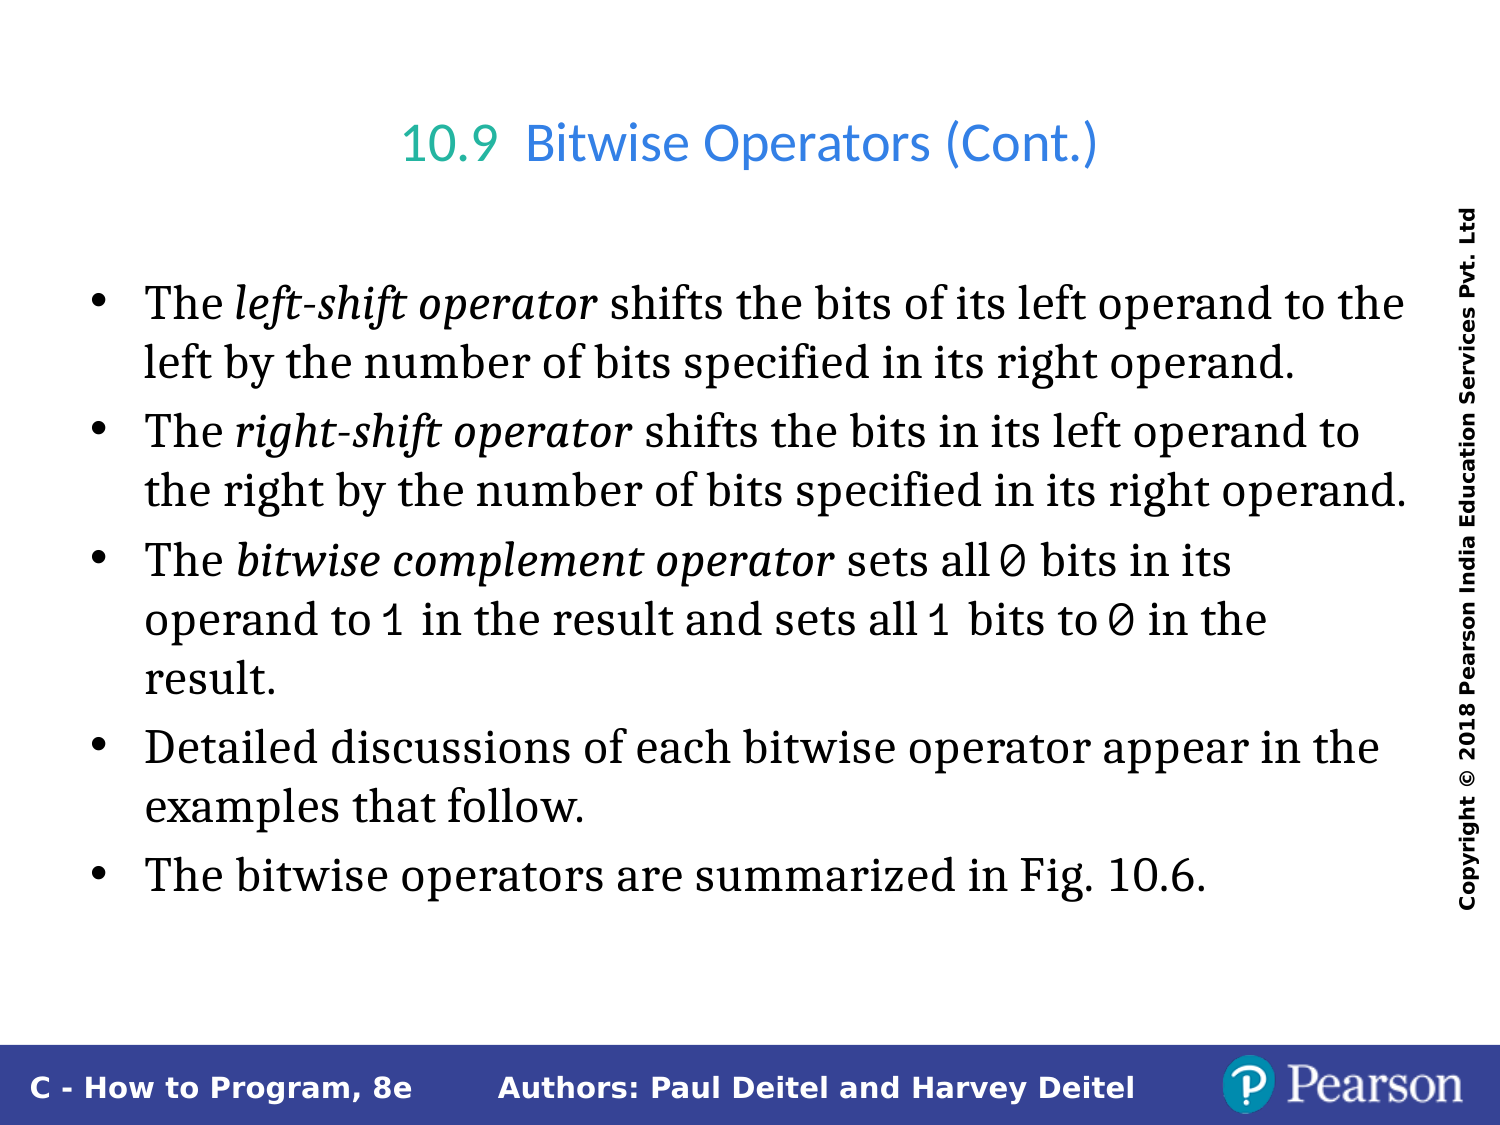

# 10.9  Bitwise Operators (Cont.)
The left-shift operator shifts the bits of its left operand to the left by the number of bits specified in its right operand.
The right-shift operator shifts the bits in its left operand to the right by the number of bits specified in its right operand.
The bitwise complement operator sets all 0 bits in its operand to 1 in the result and sets all 1 bits to 0 in the result.
Detailed discussions of each bitwise operator appear in the examples that follow.
The bitwise operators are summarized in Fig. 10.6.